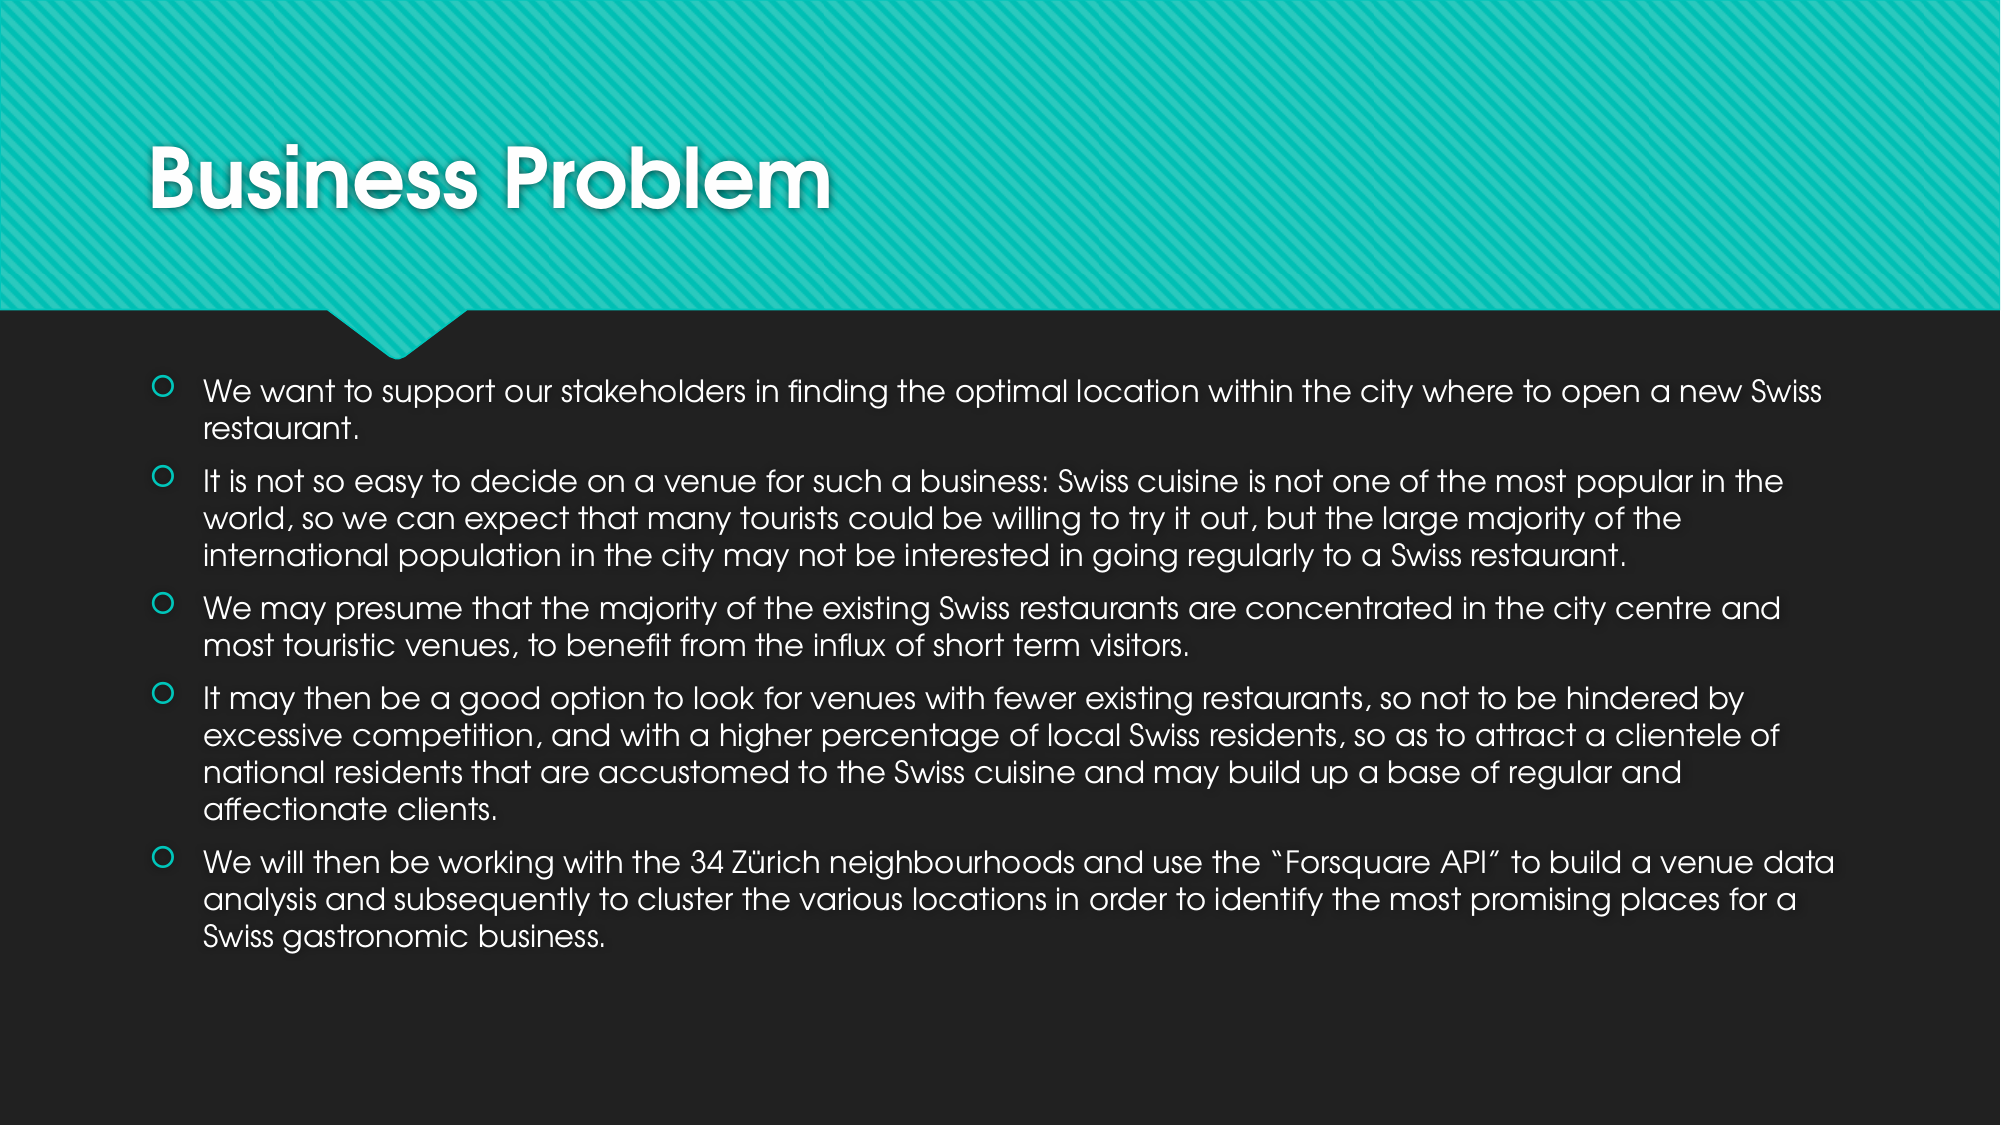

# Business Problem
We want to support our stakeholders in finding the optimal location within the city where to open a new Swiss restaurant.
It is not so easy to decide on a venue for such a business: Swiss cuisine is not one of the most popular in the world, so we can expect that many tourists could be willing to try it out, but the large majority of the international population in the city may not be interested in going regularly to a Swiss restaurant.
We may presume that the majority of the existing Swiss restaurants are concentrated in the city centre and most touristic venues, to benefit from the influx of short term visitors.
It may then be a good option to look for venues with fewer existing restaurants, so not to be hindered by excessive competition, and with a higher percentage of local Swiss residents, so as to attract a clientele of national residents that are accustomed to the Swiss cuisine and may build up a base of regular and affectionate clients.
We will then be working with the 34 Zürich neighbourhoods and use the “Forsquare API” to build a venue data analysis and subsequently to cluster the various locations in order to identify the most promising places for a Swiss gastronomic business.